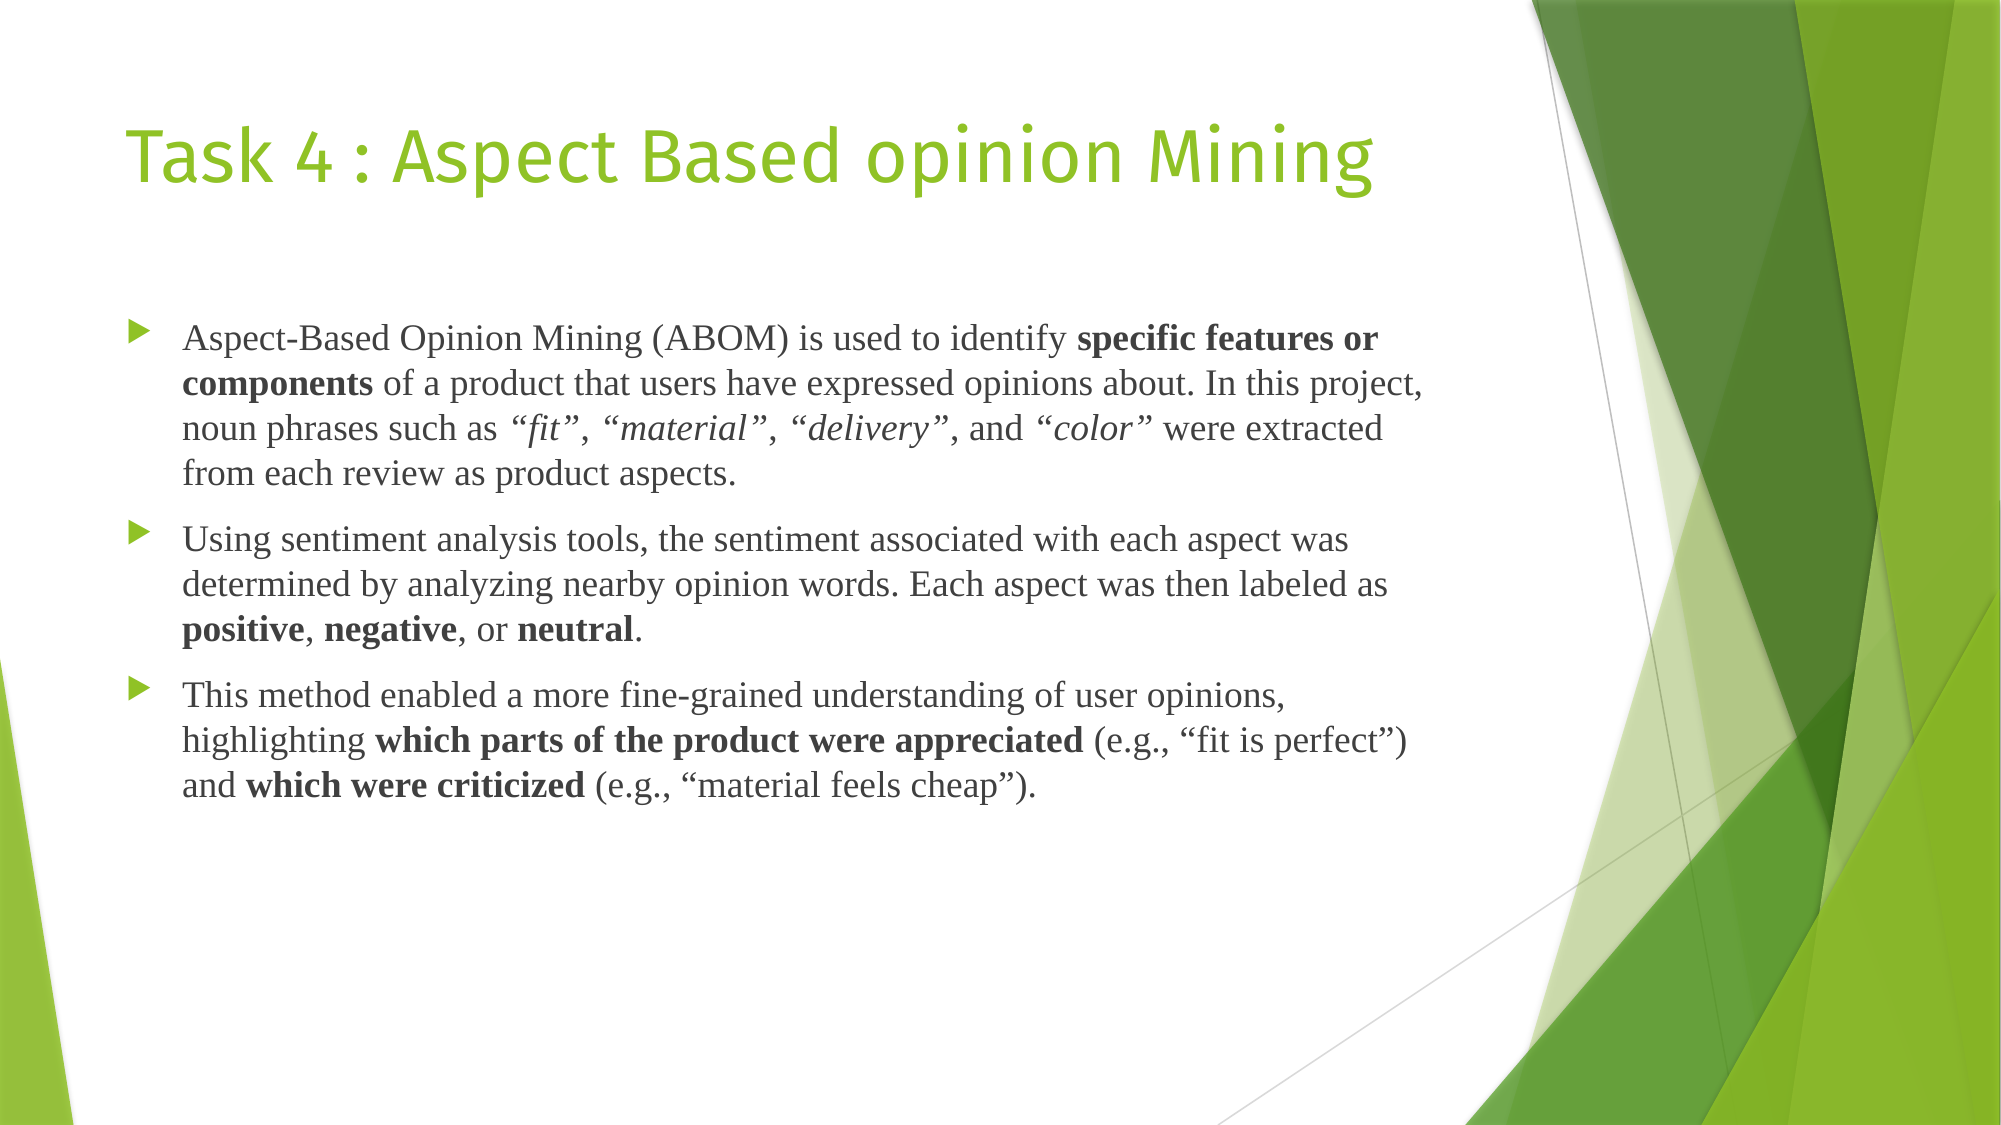

Task 4 : Aspect Based opinion Mining
Aspect-Based Opinion Mining (ABOM) is used to identify specific features or components of a product that users have expressed opinions about. In this project, noun phrases such as “fit”, “material”, “delivery”, and “color” were extracted from each review as product aspects.
Using sentiment analysis tools, the sentiment associated with each aspect was determined by analyzing nearby opinion words. Each aspect was then labeled as positive, negative, or neutral.
This method enabled a more fine-grained understanding of user opinions, highlighting which parts of the product were appreciated (e.g., “fit is perfect”) and which were criticized (e.g., “material feels cheap”).